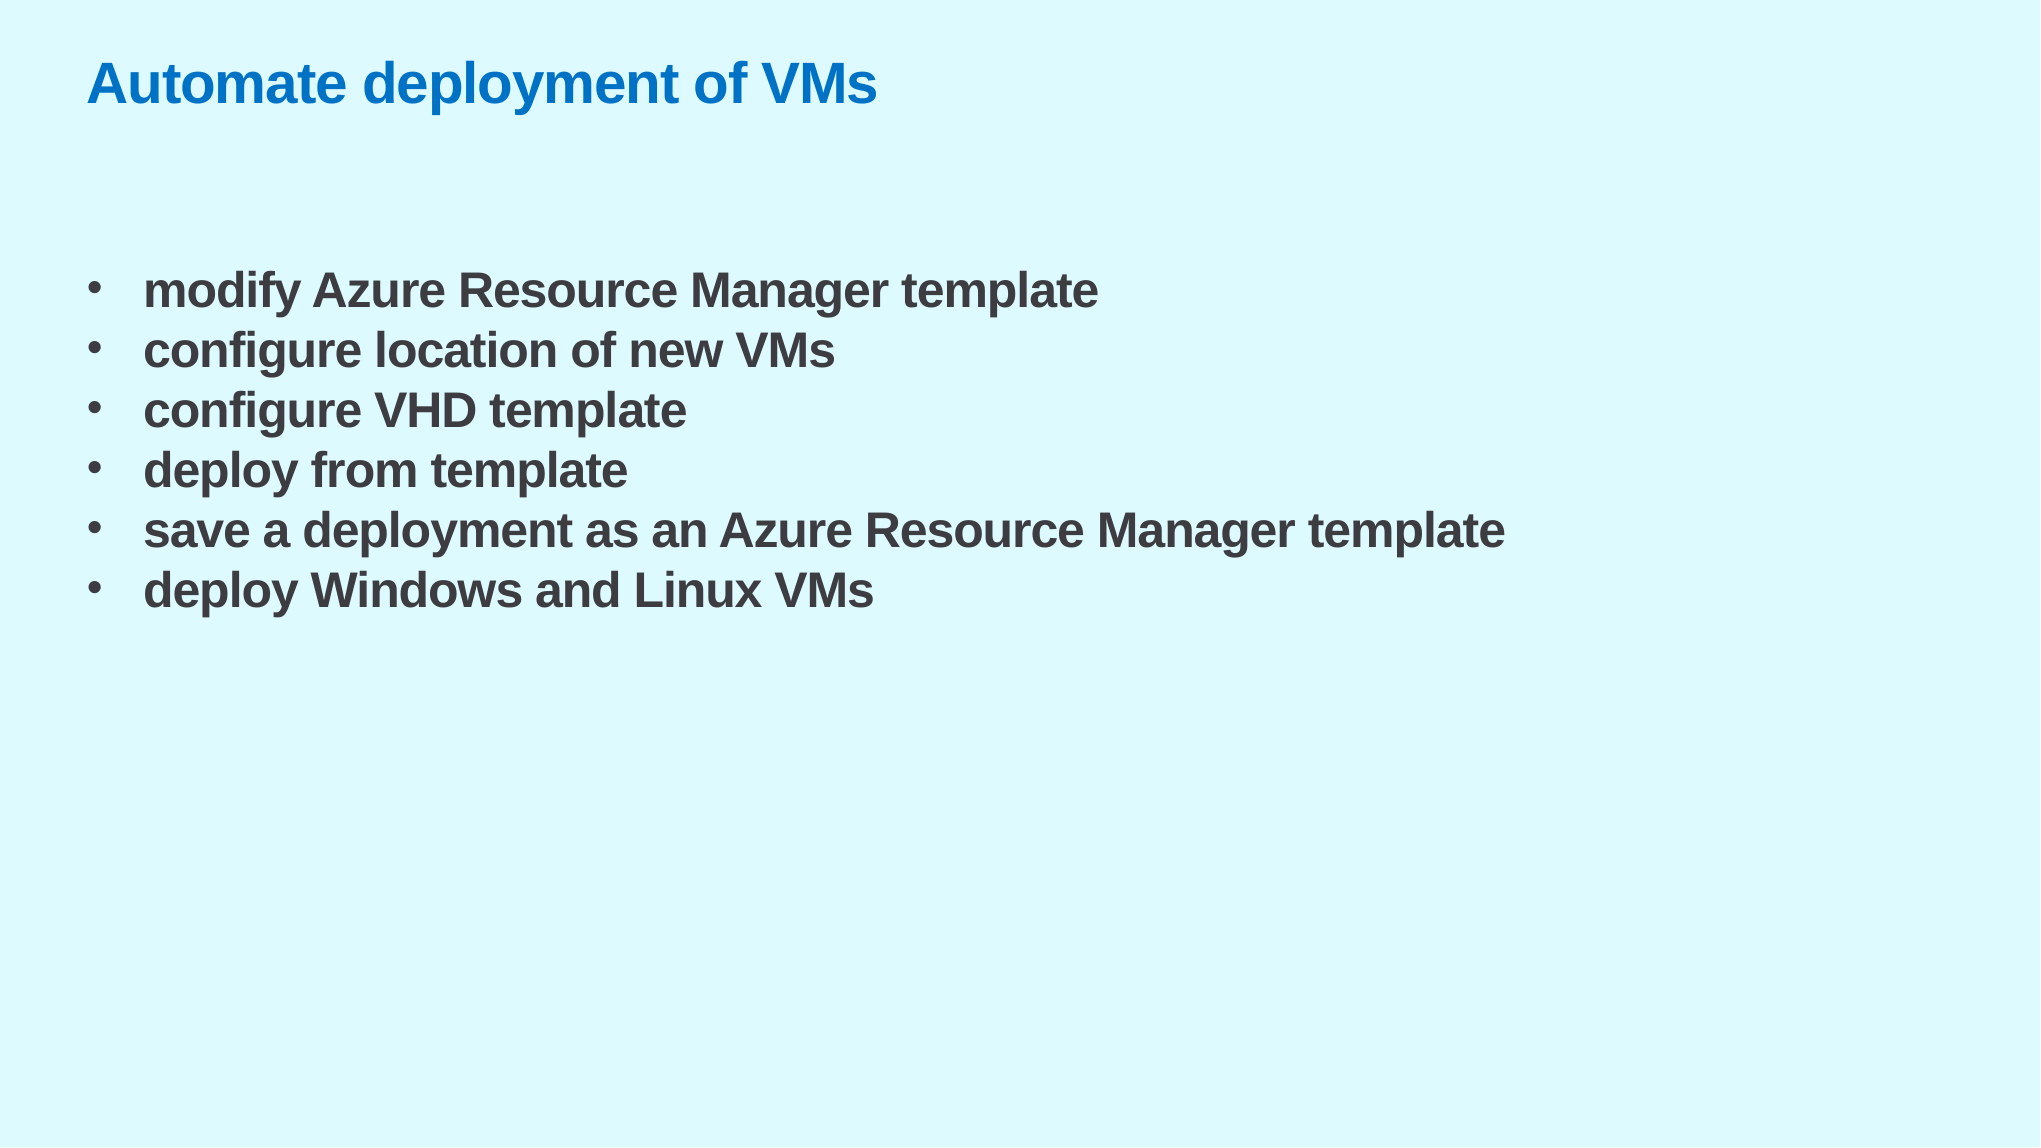

# Automate deployment of VMs
modify Azure Resource Manager template
configure location of new VMs
configure VHD template
deploy from template
save a deployment as an Azure Resource Manager template
deploy Windows and Linux VMs